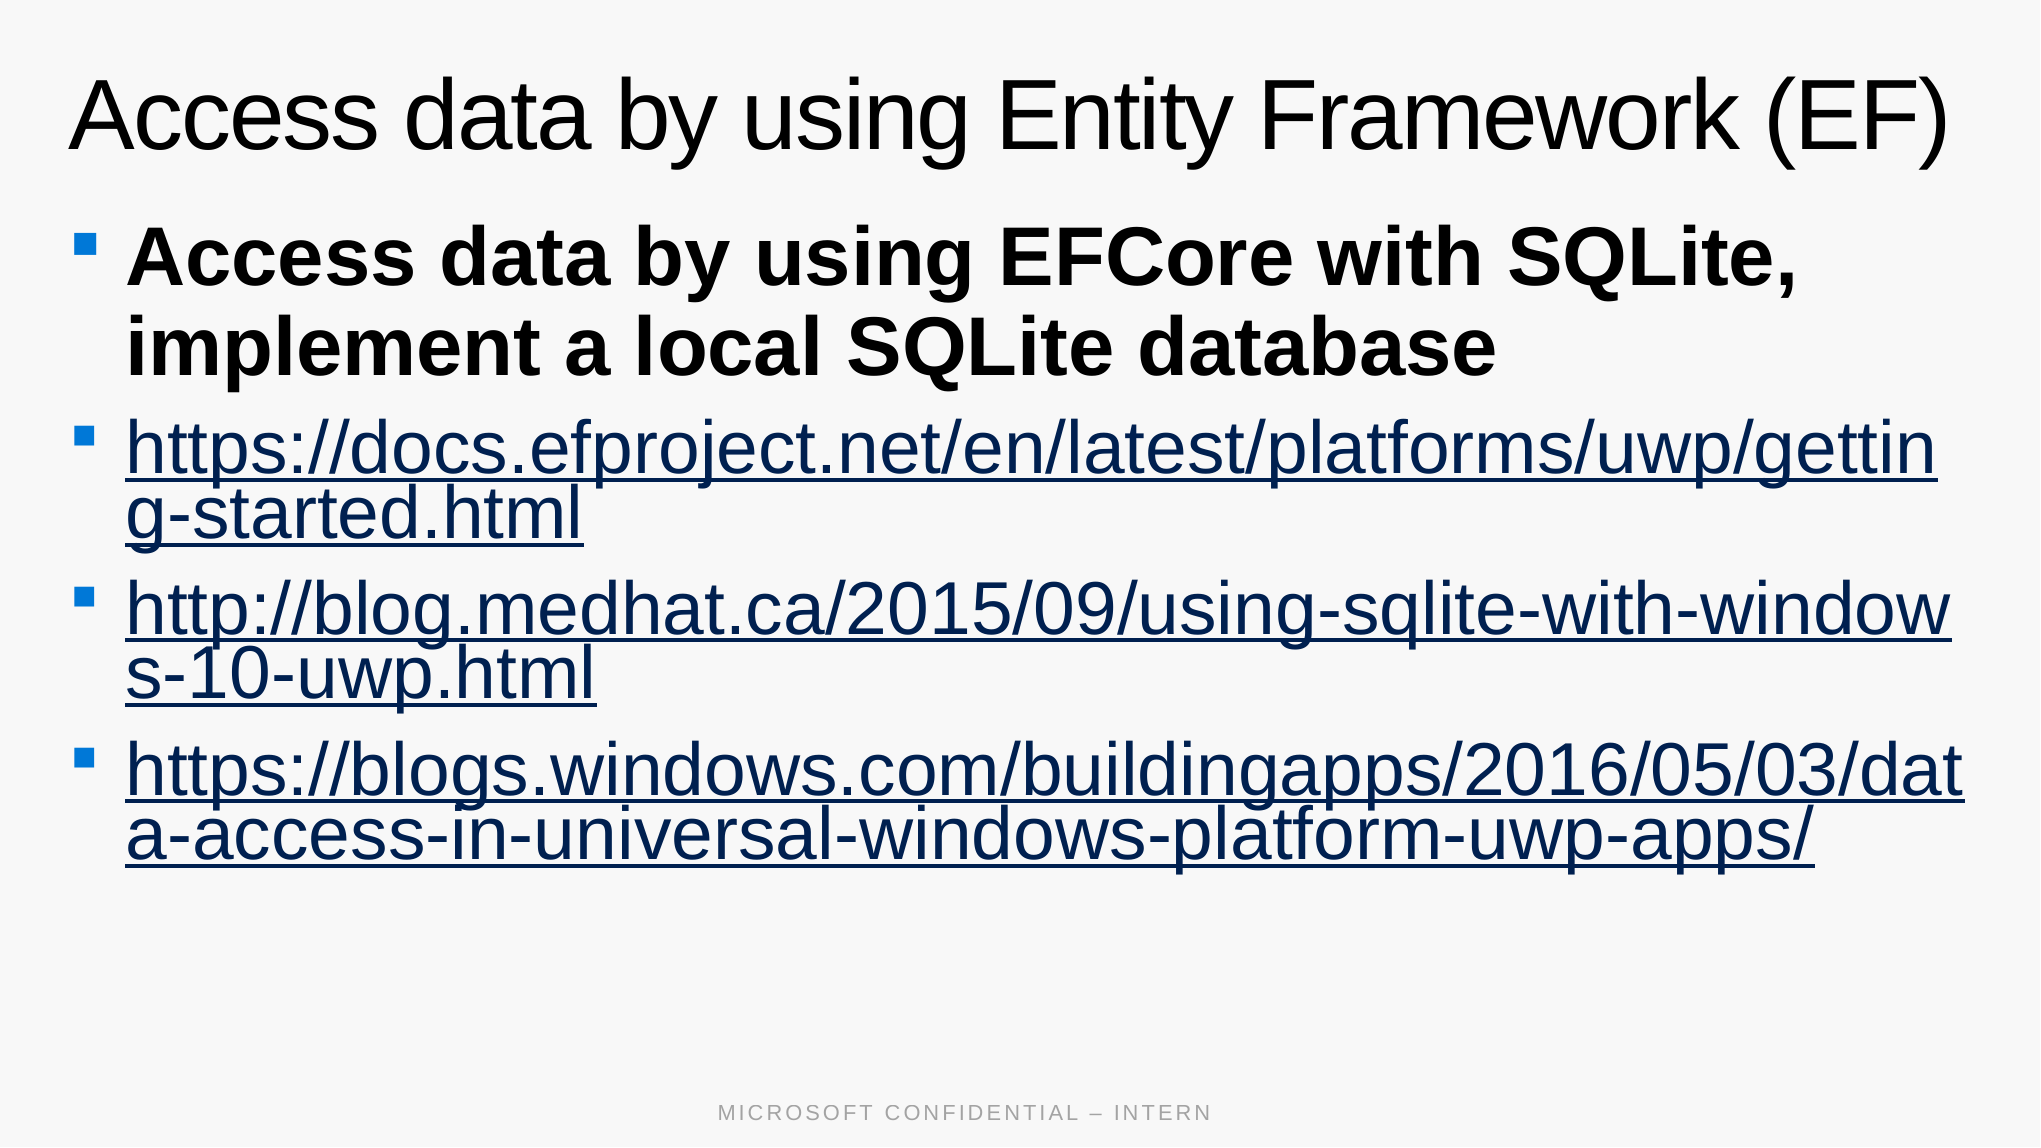

# Access data by using Entity Framework (EF)
Access data by using EFCore with SQLite, implement a local SQLite database
https://docs.efproject.net/en/latest/platforms/uwp/getting-started.html
http://blog.medhat.ca/2015/09/using-sqlite-with-windows-10-uwp.html
https://blogs.windows.com/buildingapps/2016/05/03/data-access-in-universal-windows-platform-uwp-apps/